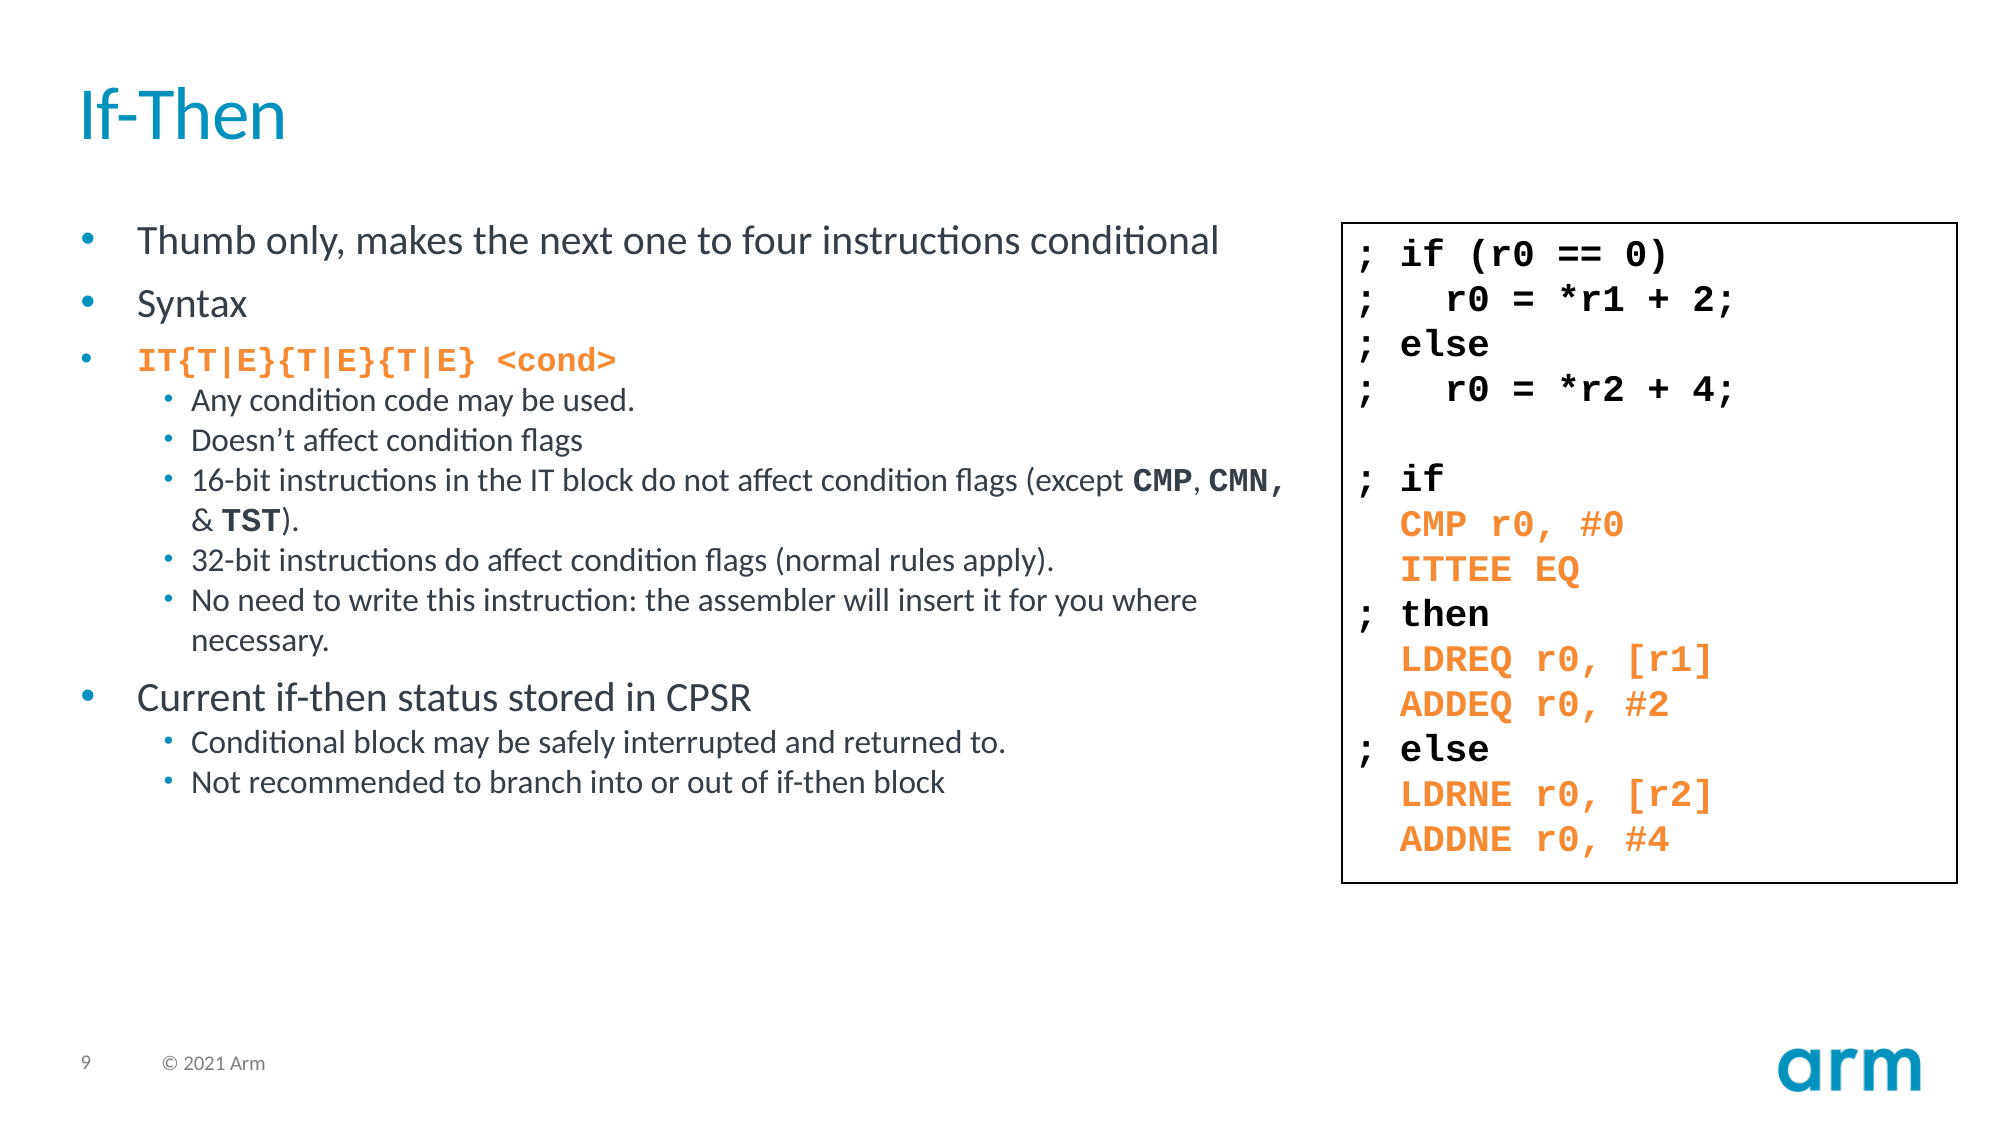

# If-Then
Thumb only, makes the next one to four instructions conditional
Syntax
IT{T|E}{T|E}{T|E} <cond>
Any condition code may be used.
Doesn’t affect condition flags
16-bit instructions in the IT block do not affect condition flags (except CMP, CMN, & TST).
32-bit instructions do affect condition flags (normal rules apply).
No need to write this instruction: the assembler will insert it for you where necessary.
Current if-then status stored in CPSR
Conditional block may be safely interrupted and returned to.
Not recommended to branch into or out of if-then block
; if (r0 == 0)
;   r0 = *r1 + 2;
; else
;   r0 = *r2 + 4;
; if
  CMP r0, #0
  ITTEE EQ
; then
  LDREQ r0, [r1]
  ADDEQ r0, #2
; else
  LDRNE r0, [r2]
  ADDNE r0, #4